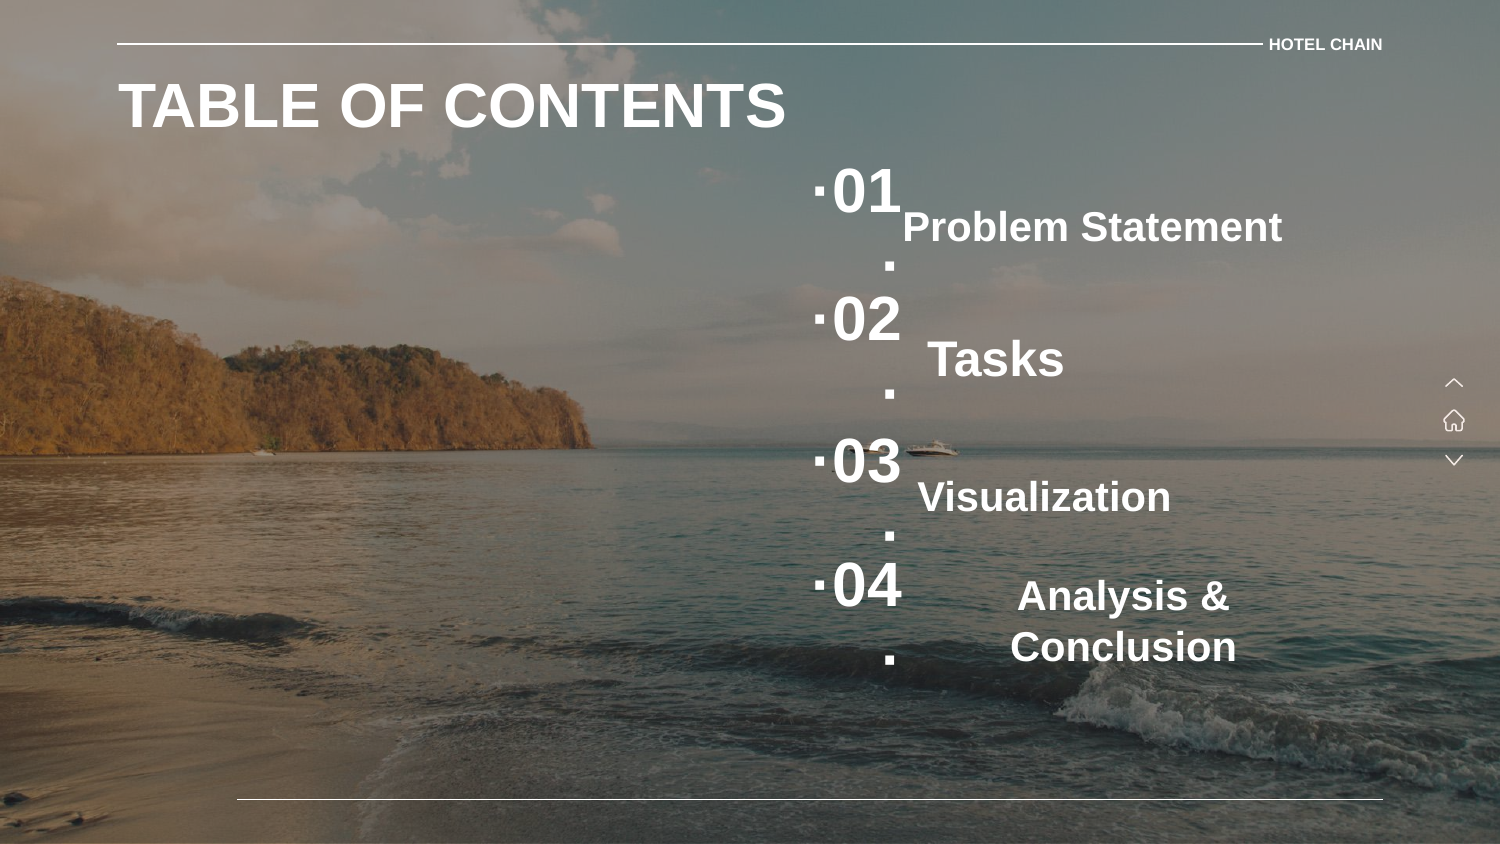

HOTEL CHAIN
TABLE OF CONTENTS
Problem Statement
·01·
Tasks
·02·

Visualization
# ·03·
Analysis & Conclusion
·04·